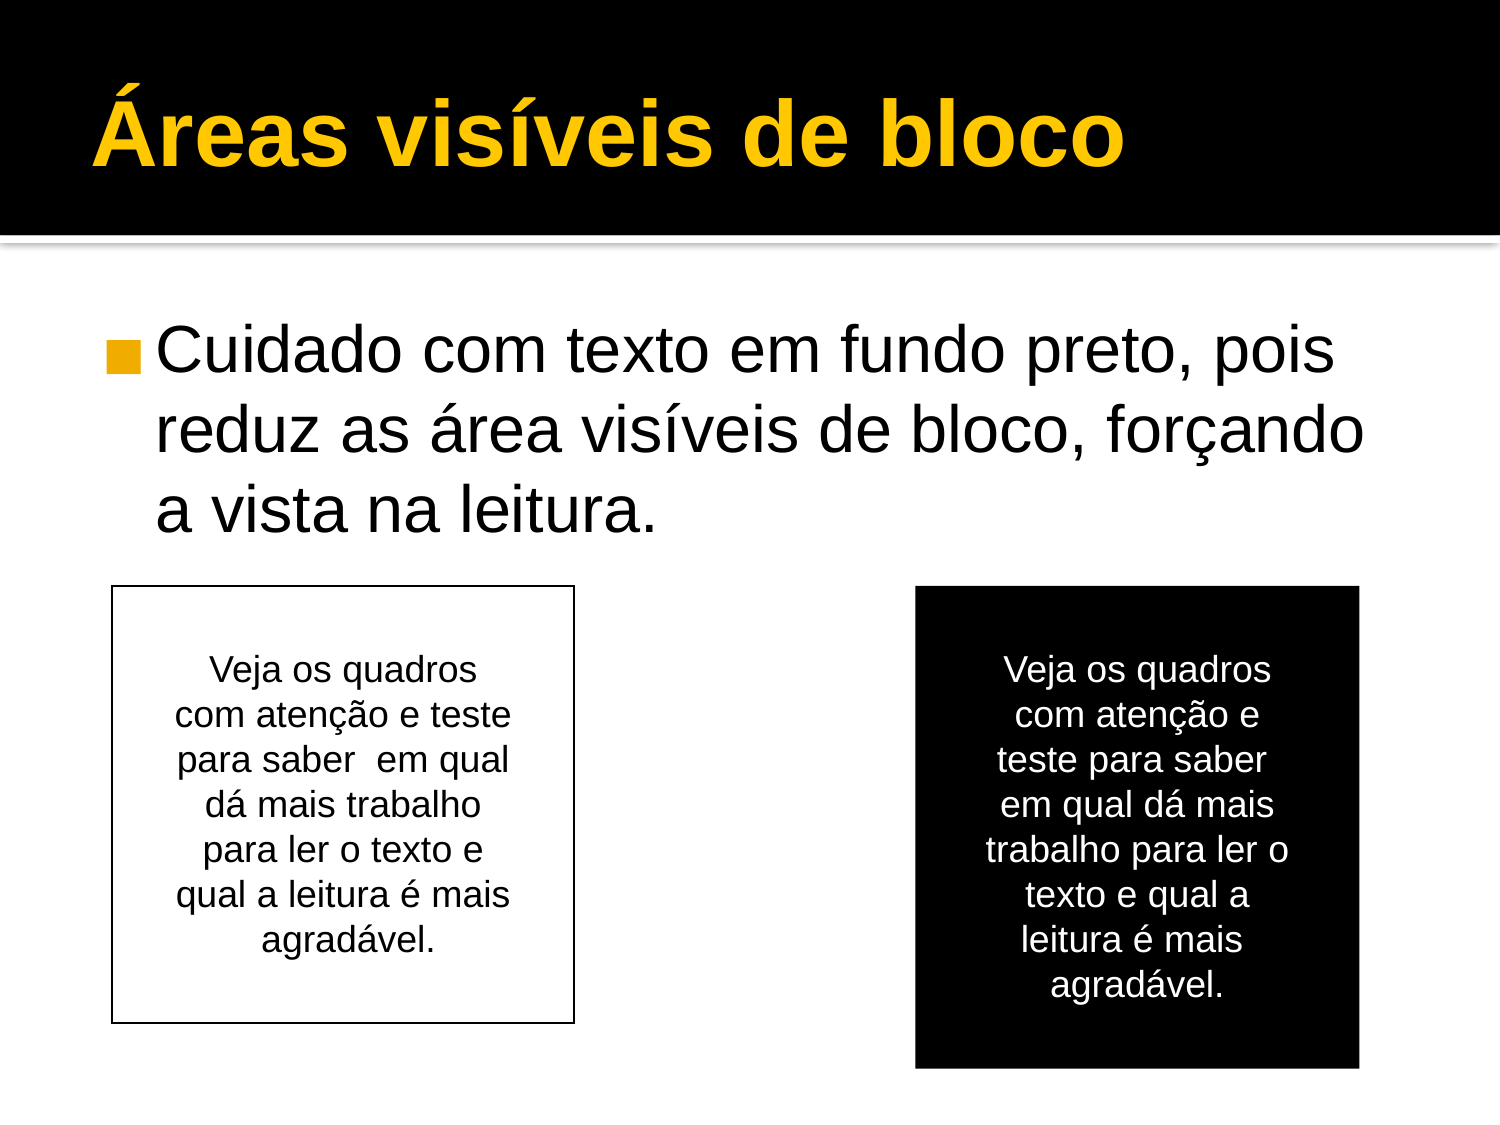

Áreas visíveis de bloco
Cuidado com texto em fundo preto, pois reduz as área visíveis de bloco, forçando a vista na leitura.
Veja os quadros com atenção e teste para saber  em qual dá mais trabalho para ler o texto e qual a leitura é mais  agradável.
Veja os quadros com atenção e teste para saber  em qual dá mais trabalho para ler o texto e qual a leitura é mais  agradável.